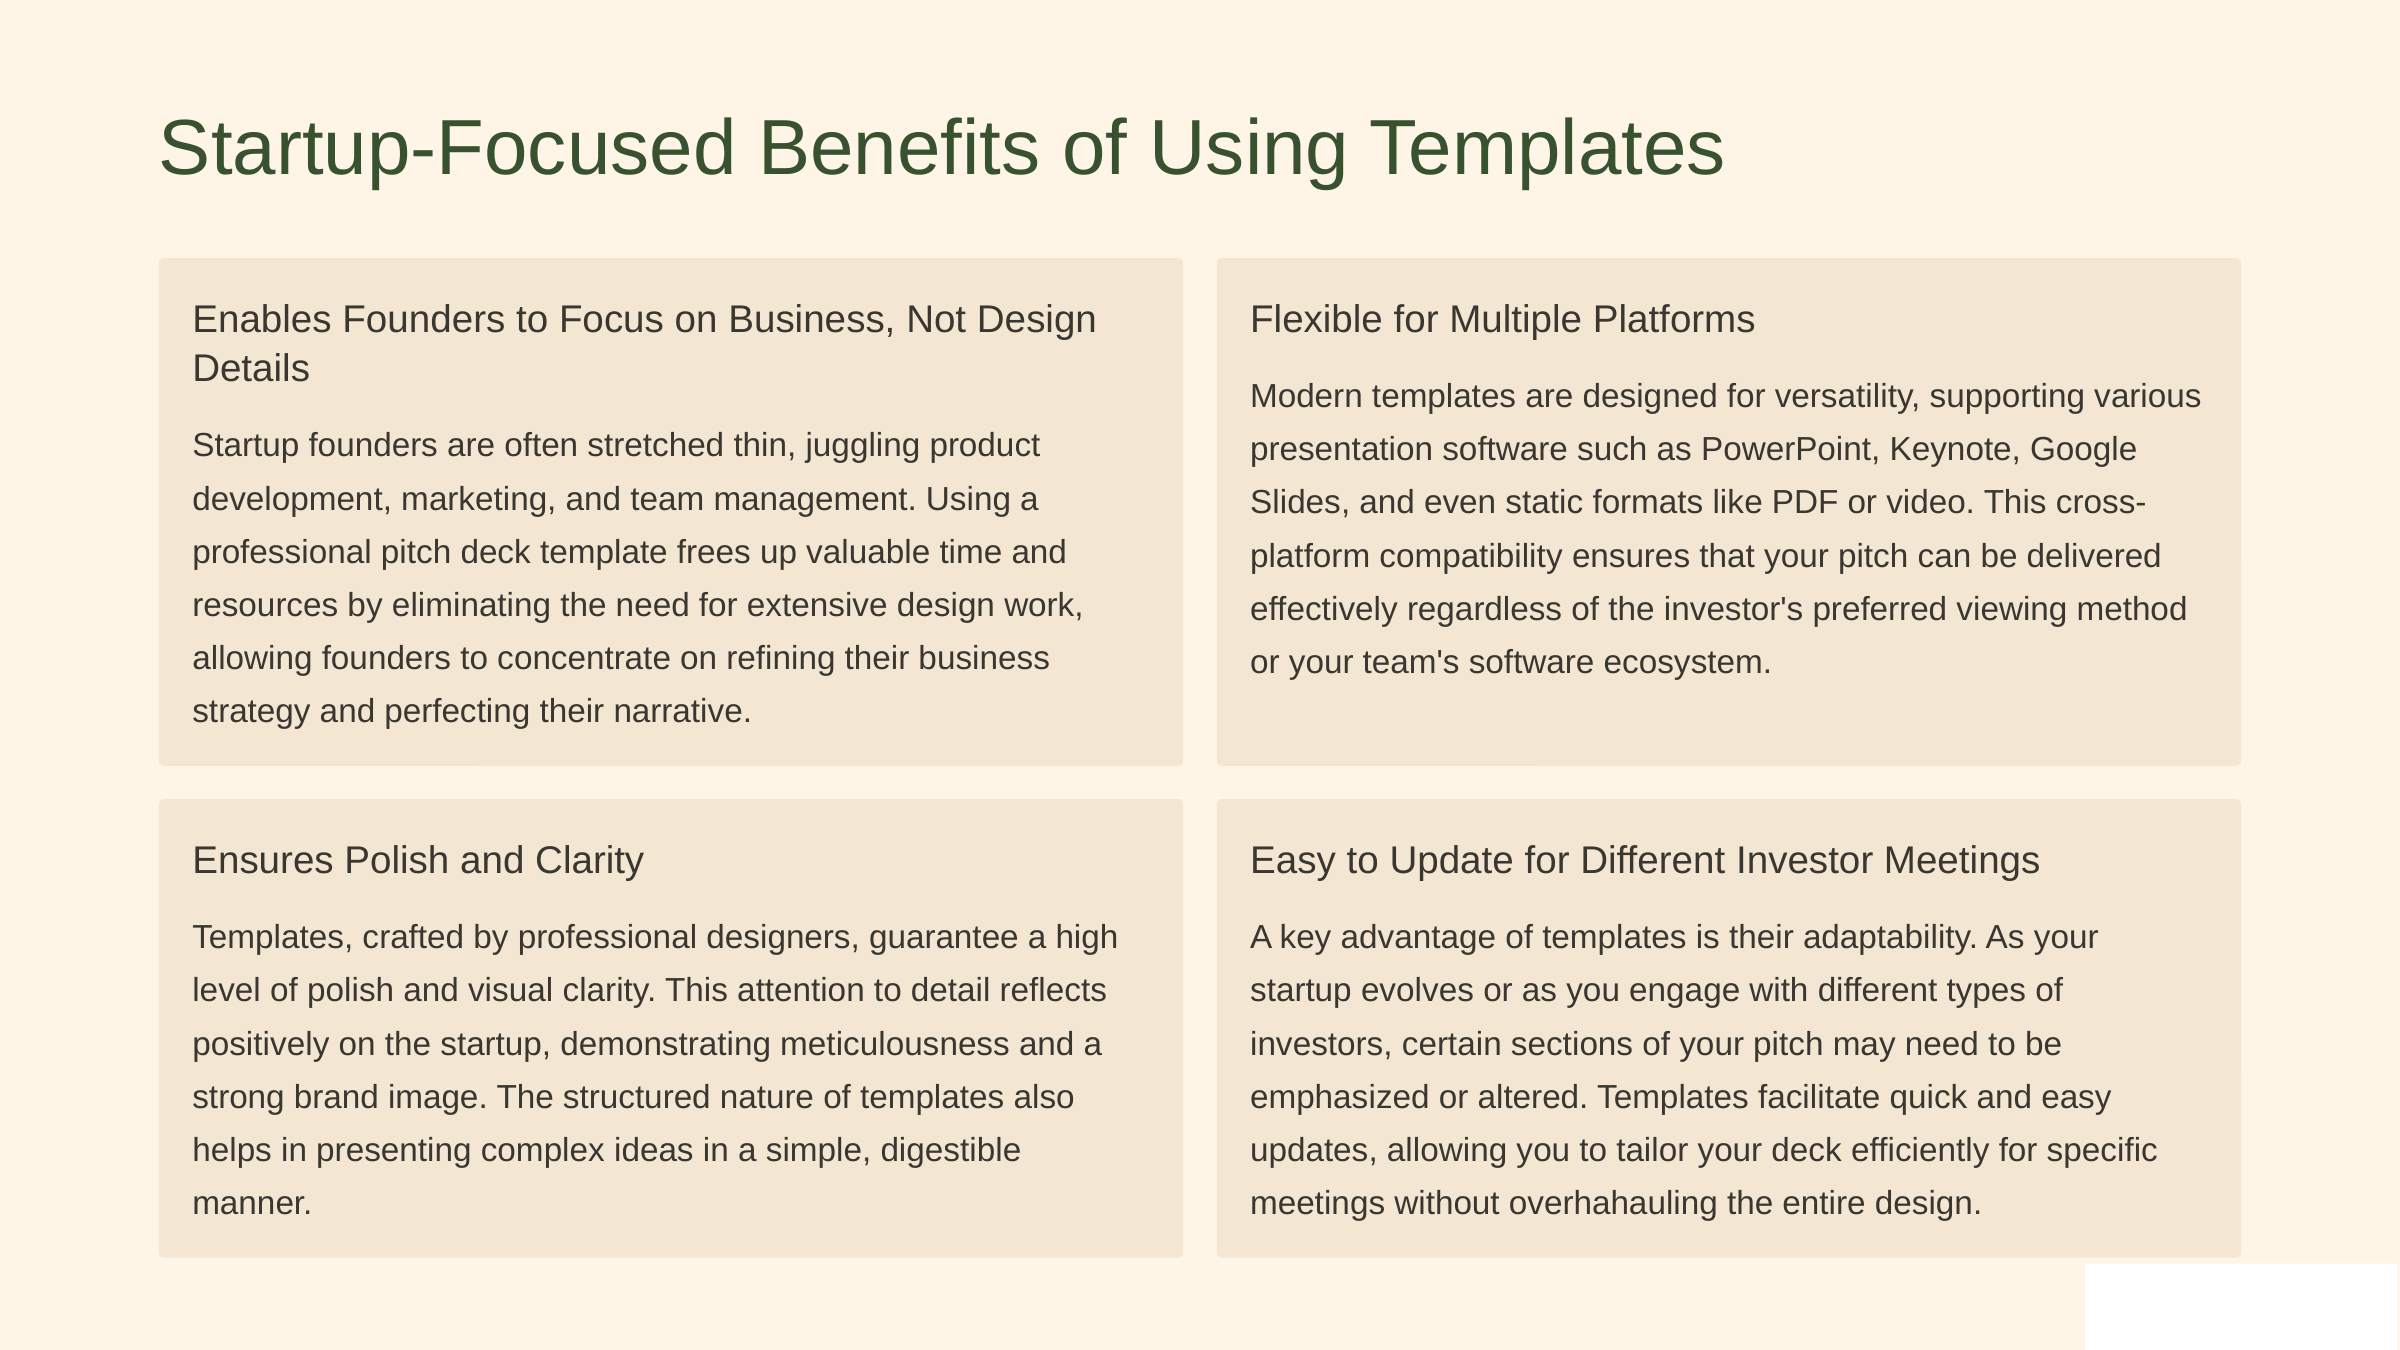

Startup-Focused Benefits of Using Templates

Enables Founders to Focus on Business, Not Design Details
Flexible for Multiple Platforms
Modern templates are designed for versatility, supporting various presentation software such as PowerPoint, Keynote, Google Slides, and even static formats like PDF or video. This cross-platform compatibility ensures that your pitch can be delivered effectively regardless of the investor's preferred viewing method or your team's software ecosystem.
Startup founders are often stretched thin, juggling product development, marketing, and team management. Using a professional pitch deck template frees up valuable time and resources by eliminating the need for extensive design work, allowing founders to concentrate on refining their business strategy and perfecting their narrative.

Ensures Polish and Clarity
Easy to Update for Different Investor Meetings
Templates, crafted by professional designers, guarantee a high level of polish and visual clarity. This attention to detail reflects positively on the startup, demonstrating meticulousness and a strong brand image. The structured nature of templates also helps in presenting complex ideas in a simple, digestible manner.
A key advantage of templates is their adaptability. As your startup evolves or as you engage with different types of investors, certain sections of your pitch may need to be emphasized or altered. Templates facilitate quick and easy updates, allowing you to tailor your deck efficiently for specific meetings without overhahauling the entire design.